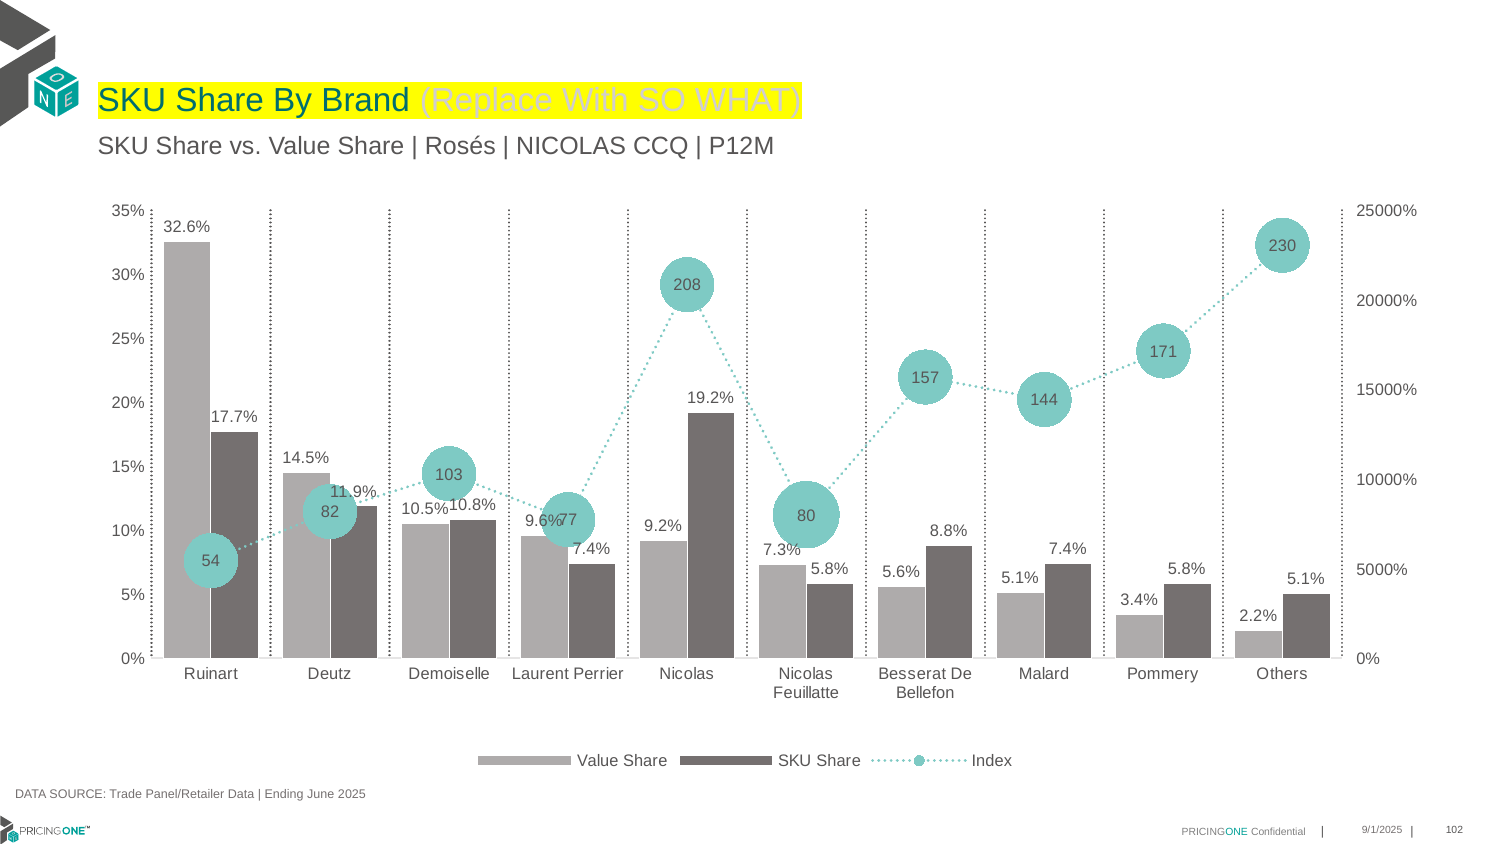

# SKU Share By Brand (Replace With SO WHAT)
SKU Share vs. Value Share | Rosés | NICOLAS CCQ | P12M

### Chart

| Category | Value Share | SKU Share | Index |
|---|---|---|---|
| Ruinart | 0.3255730124794909 | 0.1773879142300195 | 54.48483364117715 |
| Deutz | 0.14522945358723213 | 0.11890838206627682 | 81.8762166552217 |
| Demoiselle | 0.10504400139213443 | 0.10818713450292398 | 102.99220618896274 |
| Laurent Perrier | 0.09575896186546015 | 0.07407407407407408 | 77.35471712626438 |
| Nicolas | 0.09209217918759012 | 0.1920077972709552 | 208.49522615795505 |
| Nicolas Feuillatte | 0.07301247949087655 | 0.0584795321637427 | 80.09525573097424 |
| Besserat De Bellefon | 0.05589668373688659 | 0.08771929824561406 | 156.93113147556465 |
| Malard | 0.05129766817481231 | 0.07407407407407408 | 144.4004702546016 |
| Pommery | 0.034107293790086014 | 0.0584795321637427 | 171.45755545325903 |
| Others | 0.021988266295430815 | 0.05068226120857701 | 230.4968501273283 |
DATA SOURCE: Trade Panel/Retailer Data | Ending June 2025

9/1/2025
102